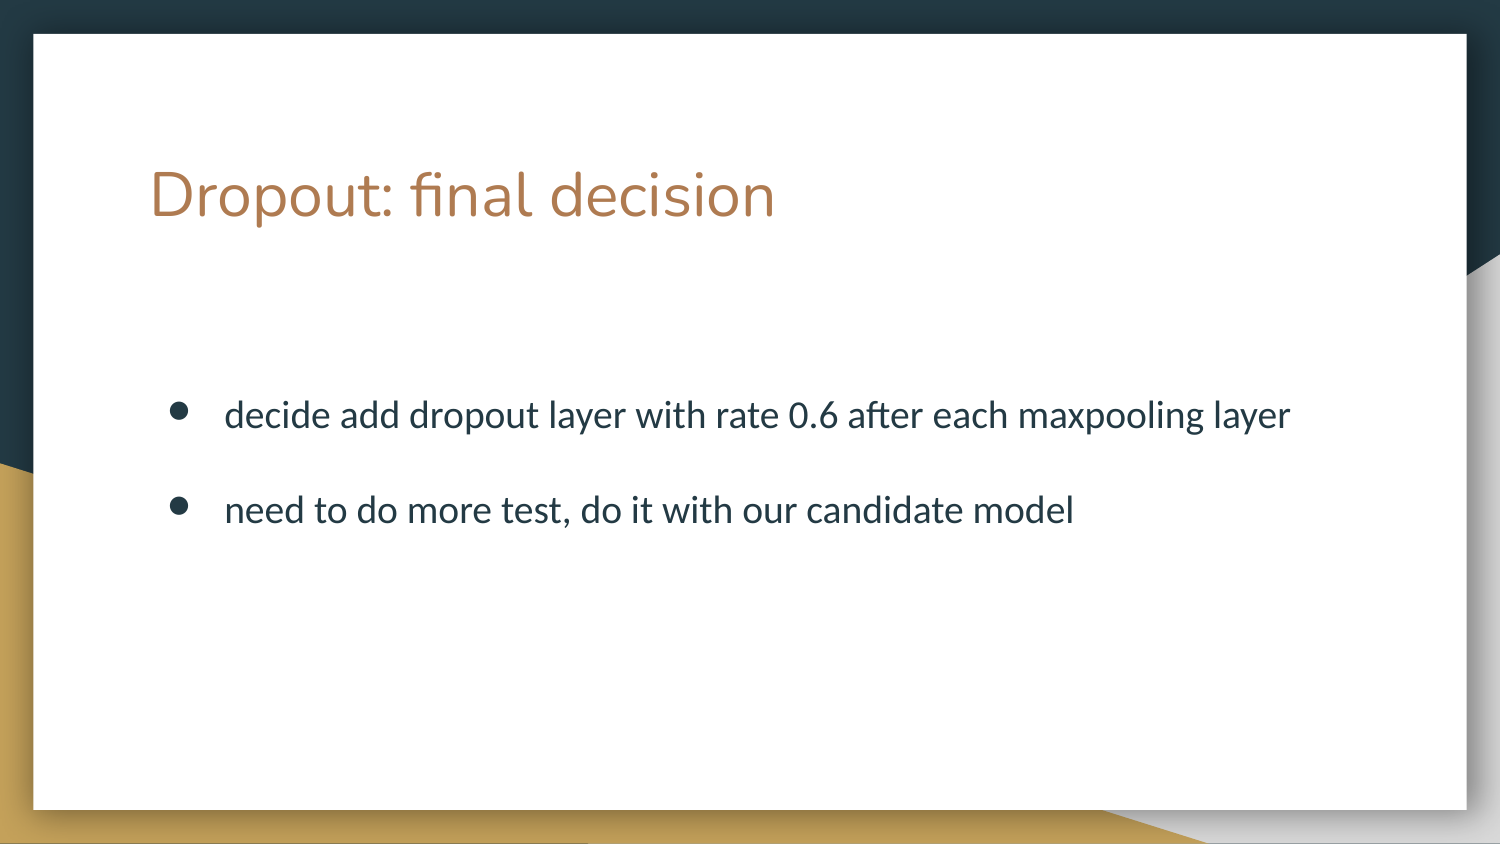

# Dropout: final decision
decide add dropout layer with rate 0.6 after each maxpooling layer
need to do more test, do it with our candidate model